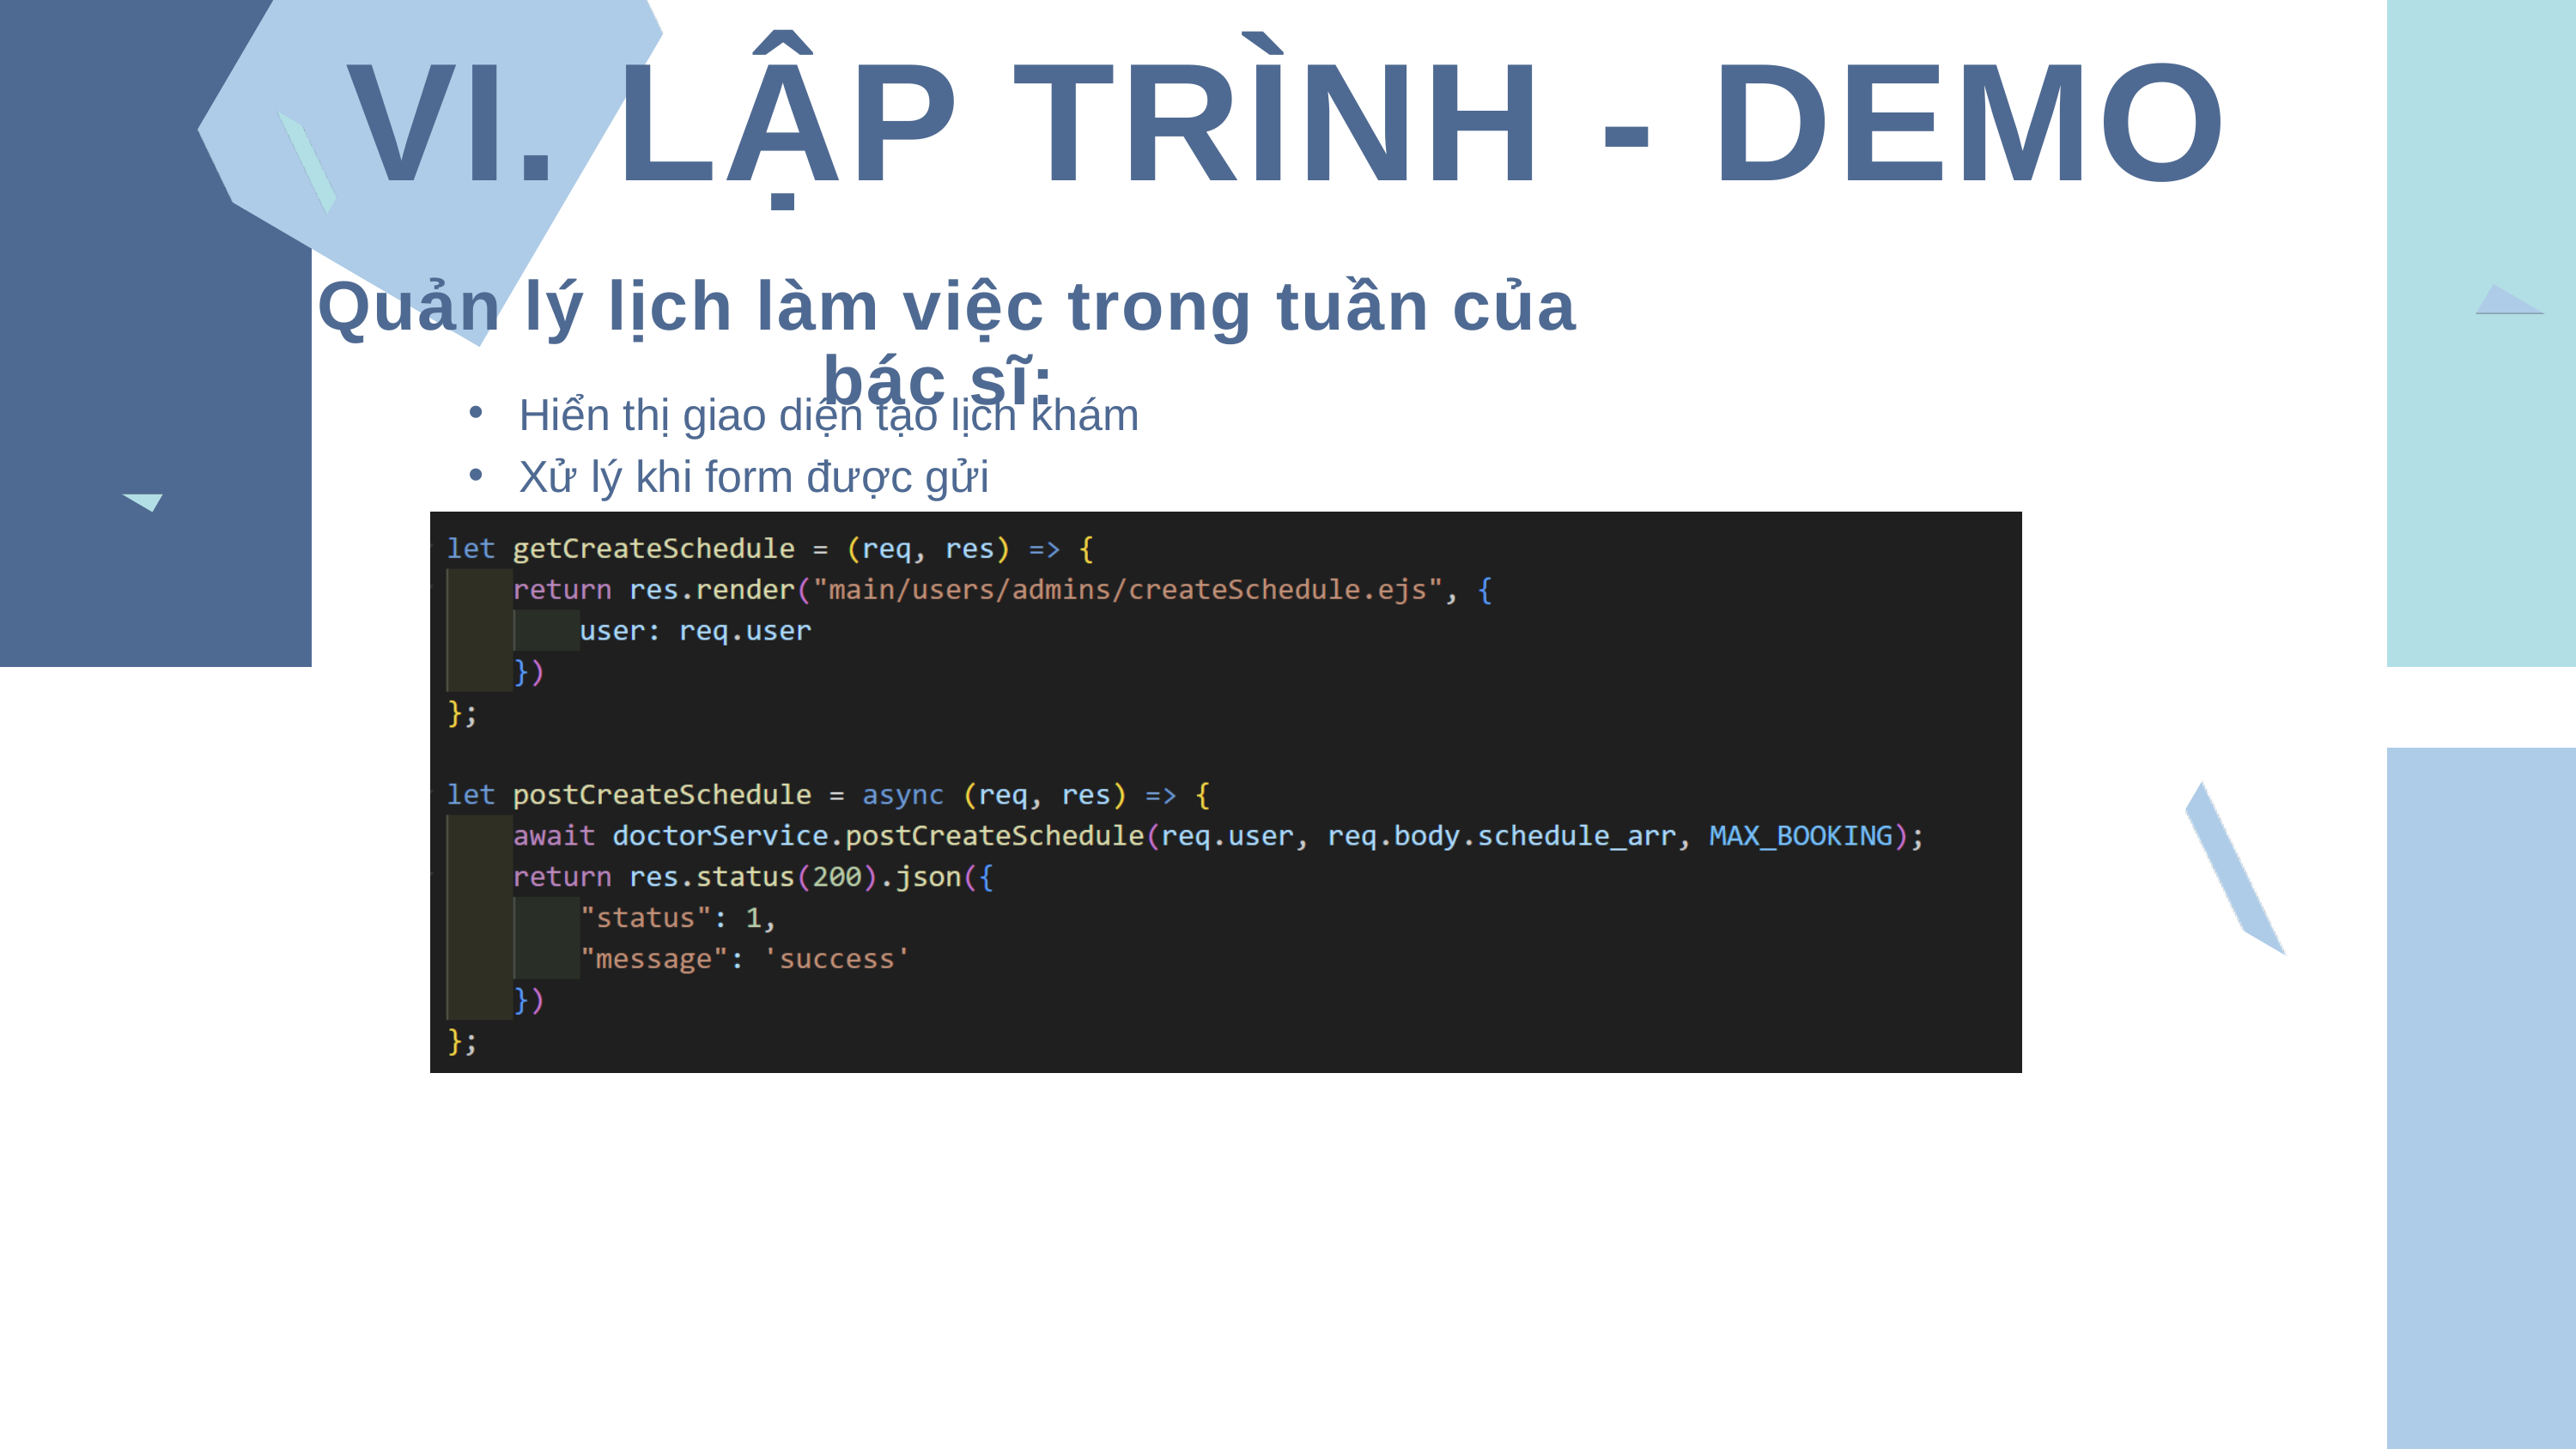

VI. LẬP TRÌNH - DEMO

Quản lý lịch làm việc trong tuần của bác sĩ:
 Hiển thị giao diện tạo lịch khám
 Xử lý khi form được gửi